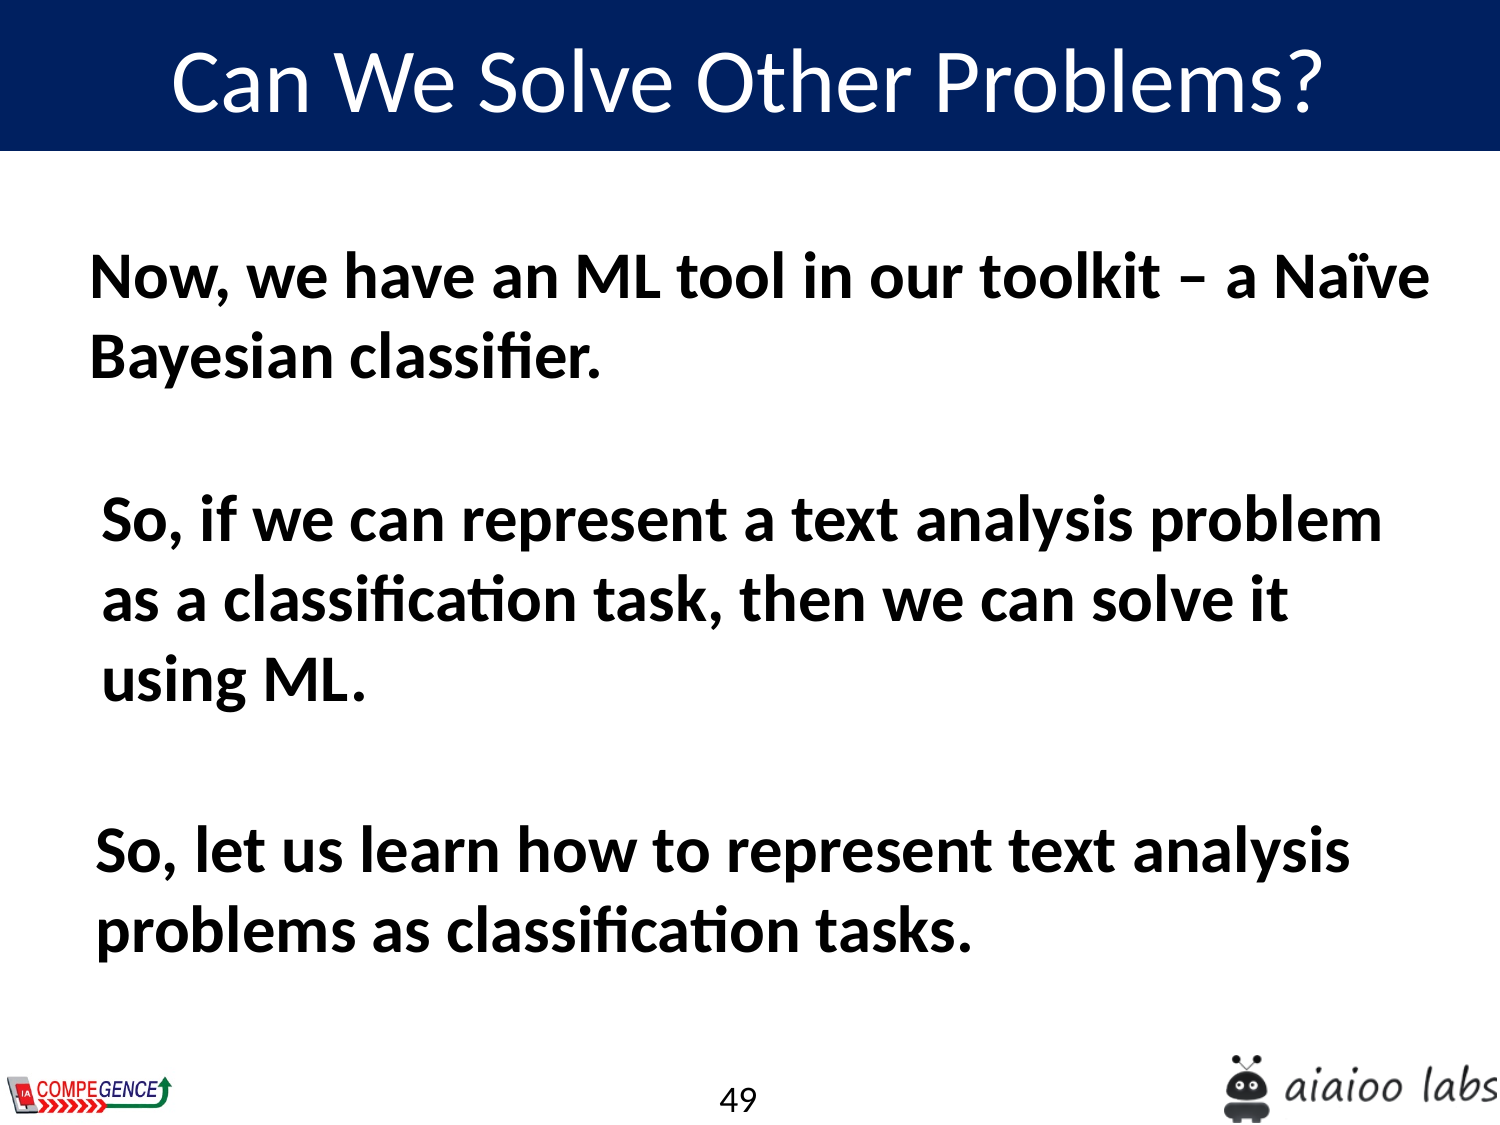

Can We Solve Other Problems?
Now, we have an ML tool in our toolkit – a Naïve Bayesian classifier.
So, if we can represent a text analysis problem
as a classification task, then we can solve it
using ML.
So, let us learn how to represent text analysis
problems as classification tasks.